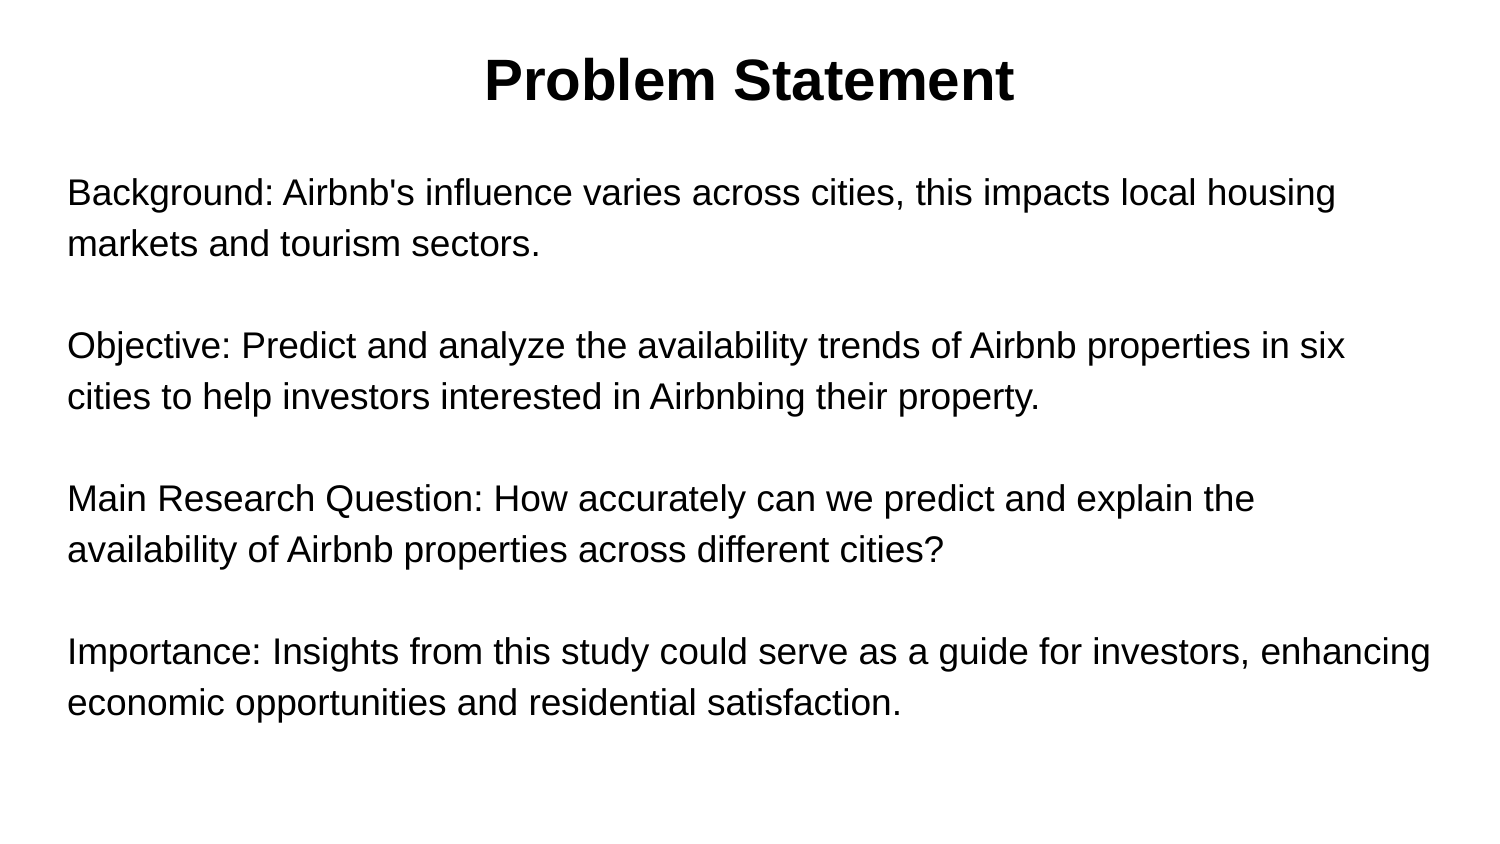

Problem Statement
Background: Airbnb's influence varies across cities, this impacts local housing markets and tourism sectors.

Objective: Predict and analyze the availability trends of Airbnb properties in six cities to help investors interested in Airbnbing their property.

Main Research Question: How accurately can we predict and explain the availability of Airbnb properties across different cities?

Importance: Insights from this study could serve as a guide for investors, enhancing economic opportunities and residential satisfaction.